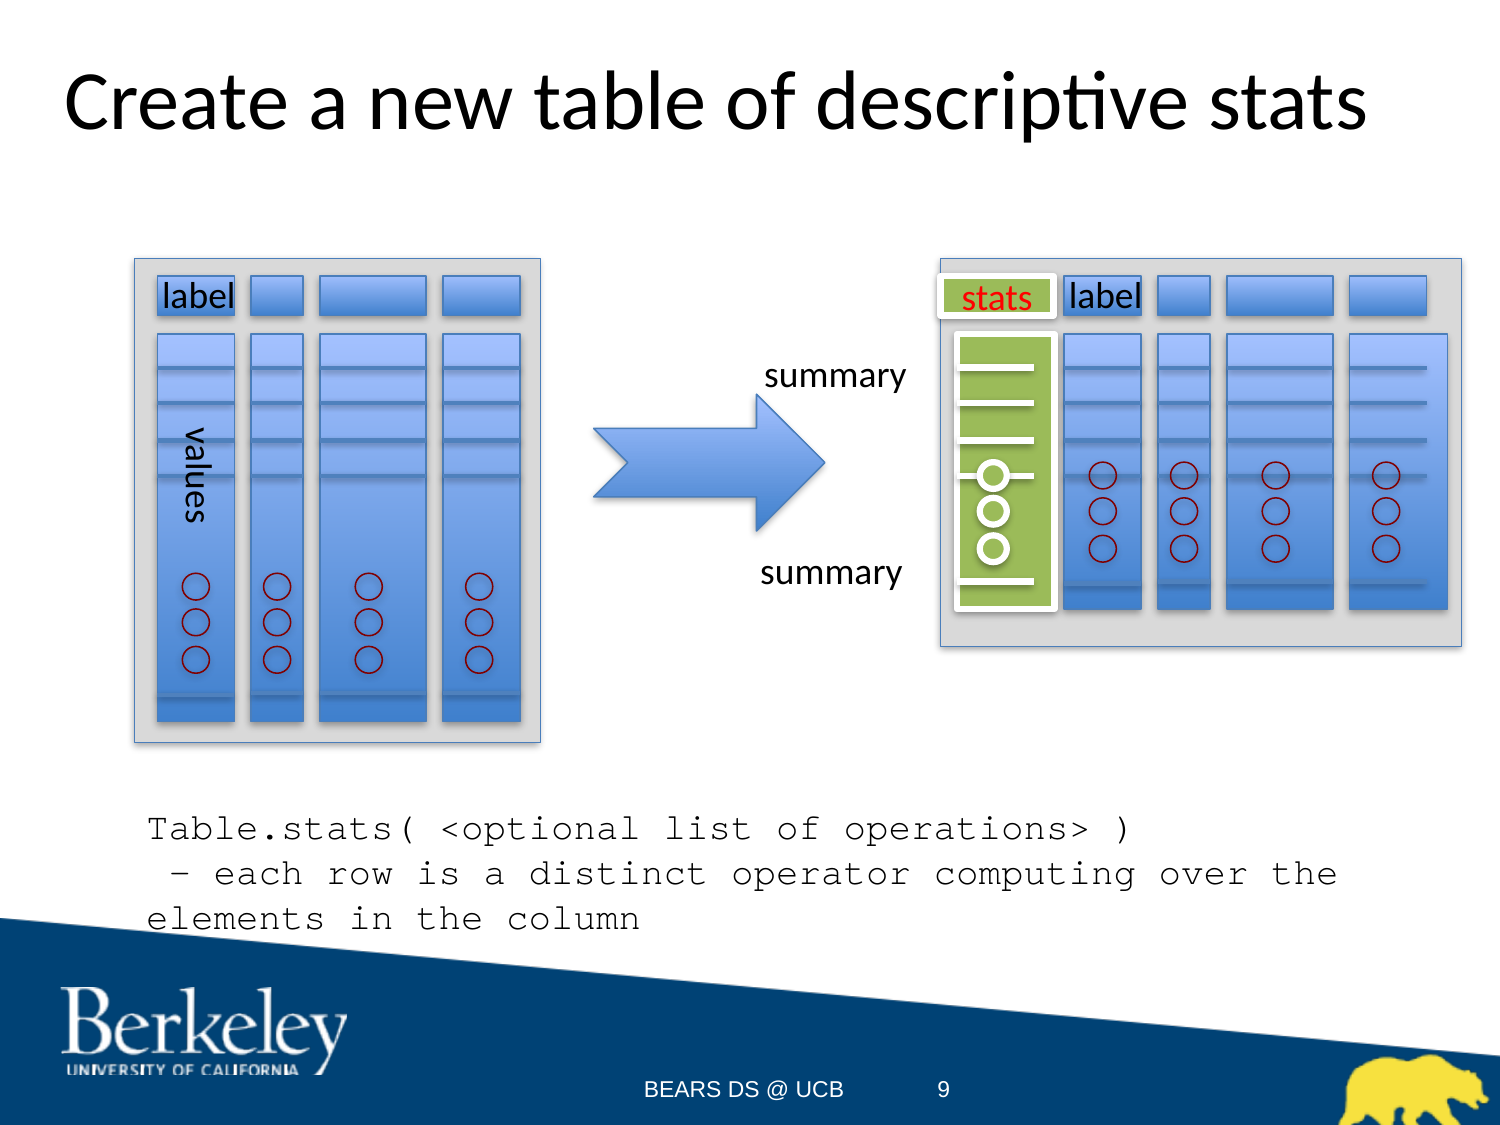

# Create a new table of descriptive stats

label

values

label
stats

summary

summary
Table.stats( <optional list of operations> )
 - each row is a distinct operator computing over the elements in the column
BEARS DS @ UCB
9